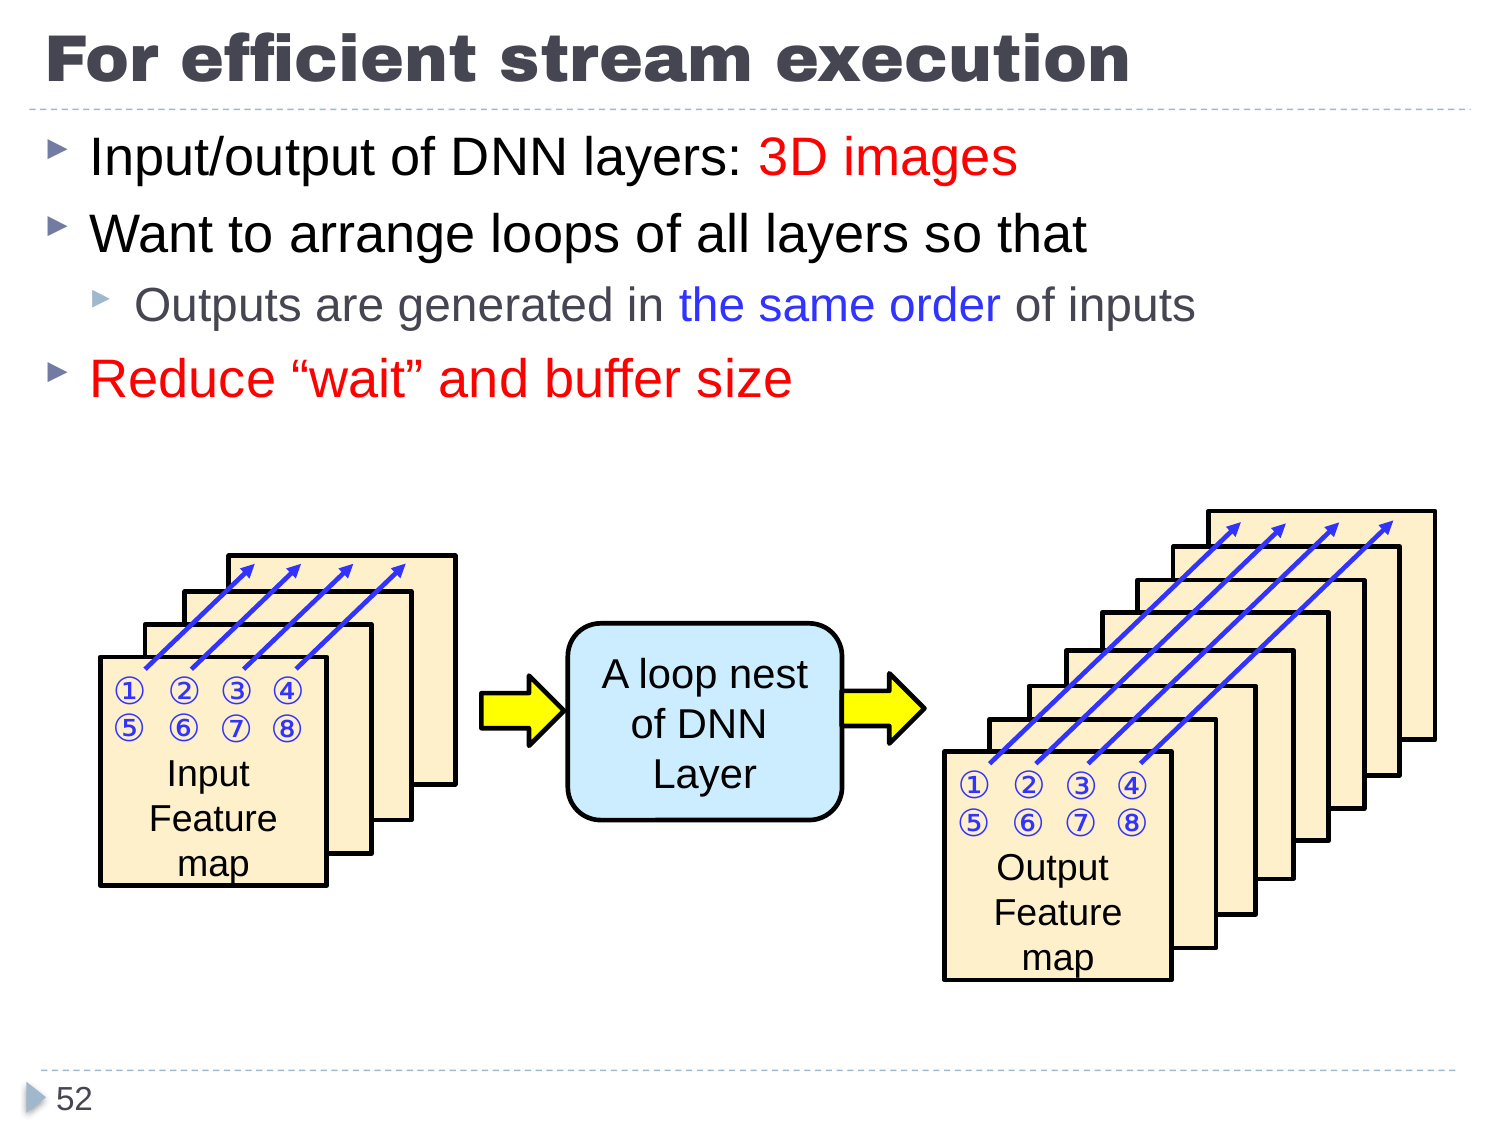

# For efficient stream execution
Input/output of DNN layers: 3D images
Want to arrange loops of all layers so that
Outputs are generated in the same order of inputs
Reduce “wait” and buffer size

A loop nest of DNN
Layer

Input
Feature
map
①
②
③
④

⑤
⑥
⑦
⑧

Output
Feature
map
①
②
③
④
⑤
⑥
⑦
⑧
52